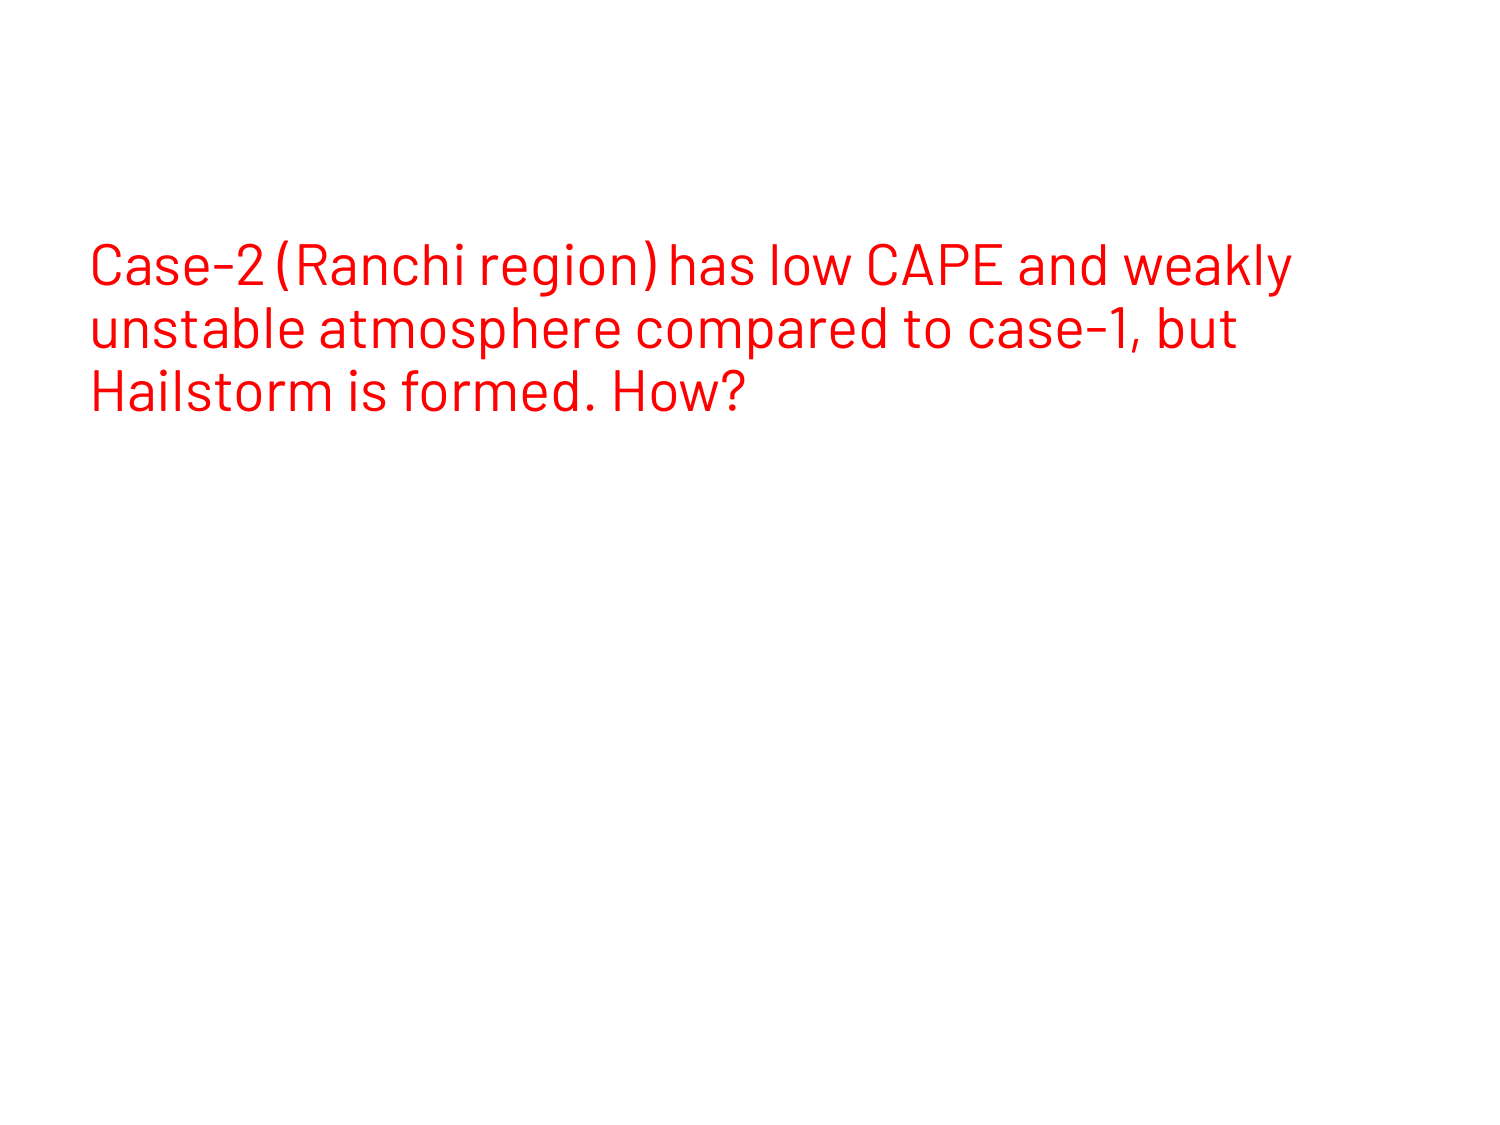

Case-2 (Ranchi region) has low CAPE and weakly unstable atmosphere compared to case-1, but Hailstorm is formed. How?